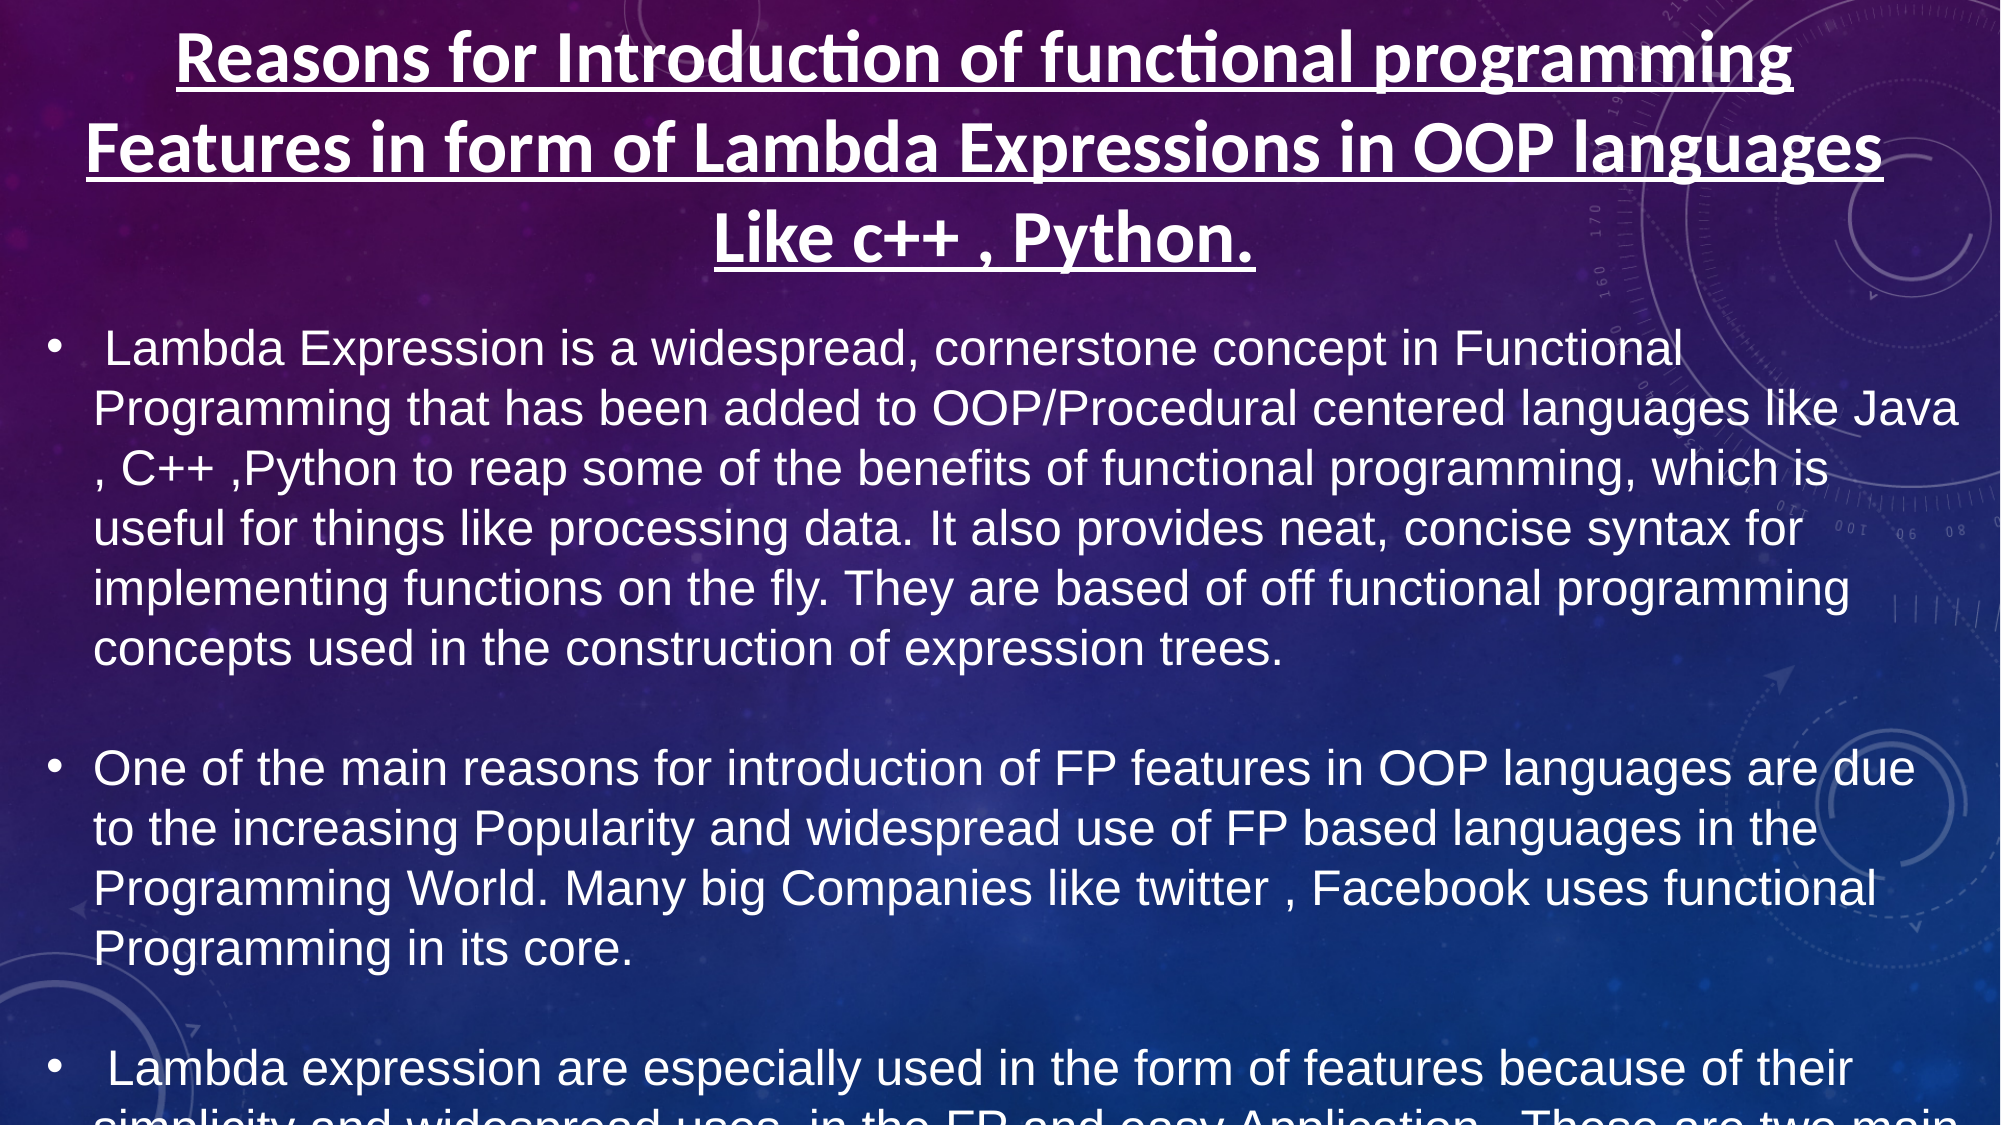

Reasons for Introduction of functional programming Features in form of Lambda Expressions in OOP languages Like c++ , Python.
 Lambda Expression is a widespread, cornerstone concept in Functional Programming that has been added to OOP/Procedural centered languages like Java , C++ ,Python to reap some of the benefits of functional programming, which is useful for things like processing data. It also provides neat, concise syntax for implementing functions on the fly. They are based of off functional programming concepts used in the construction of expression trees.

One of the main reasons for introduction of FP features in OOP languages are due to the increasing Popularity and widespread use of FP based languages in the Programming World. Many big Companies like twitter , Facebook uses functional Programming in its core.

 Lambda expression are especially used in the form of features because of their simplicity and widespread uses  in the FP and easy Application . These are two main reasons
    for use of Lambda Expressions as the main feature in OOP languages.